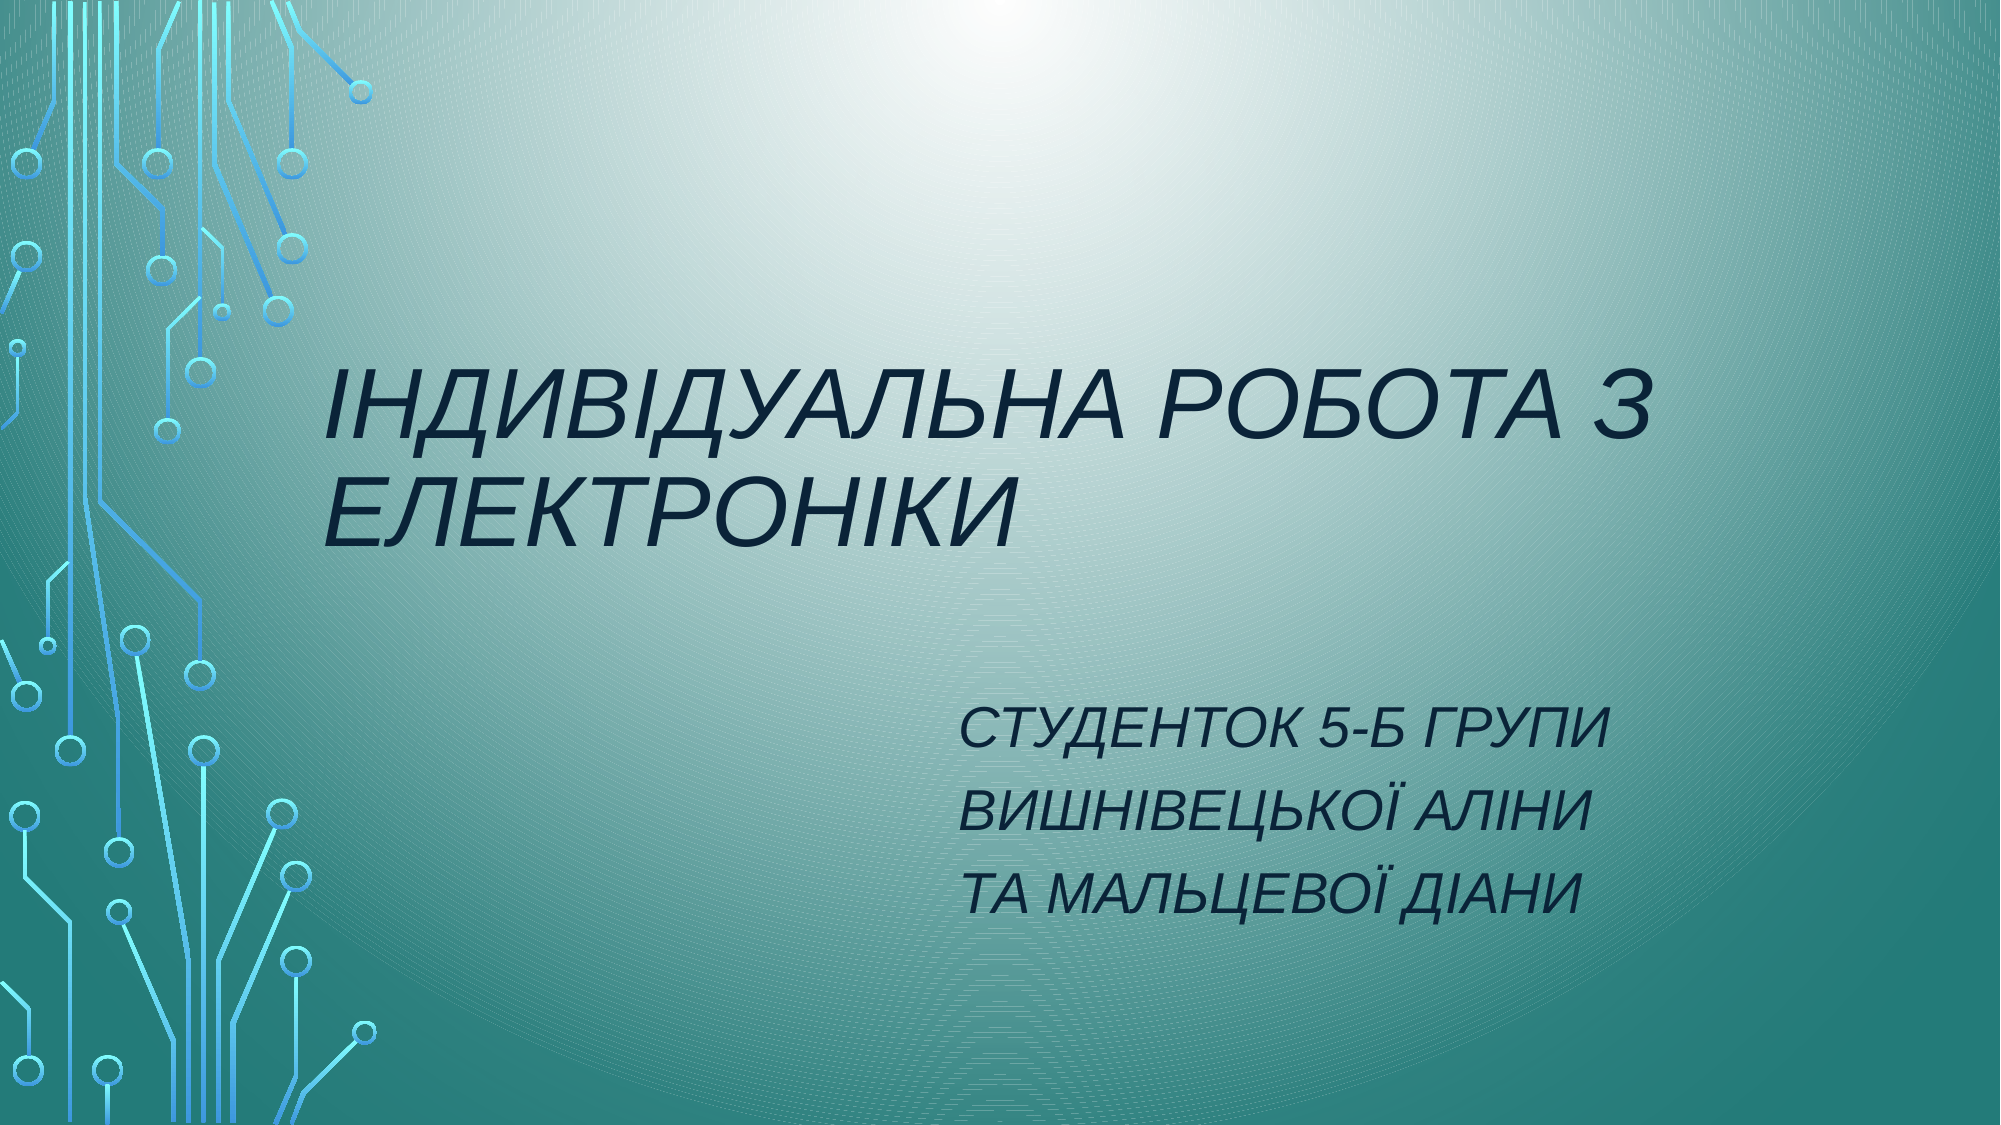

# Індивідуальна робота з електроніки
Студенток 5-Б групи
Вишнівецької аліни та мальцевої діани